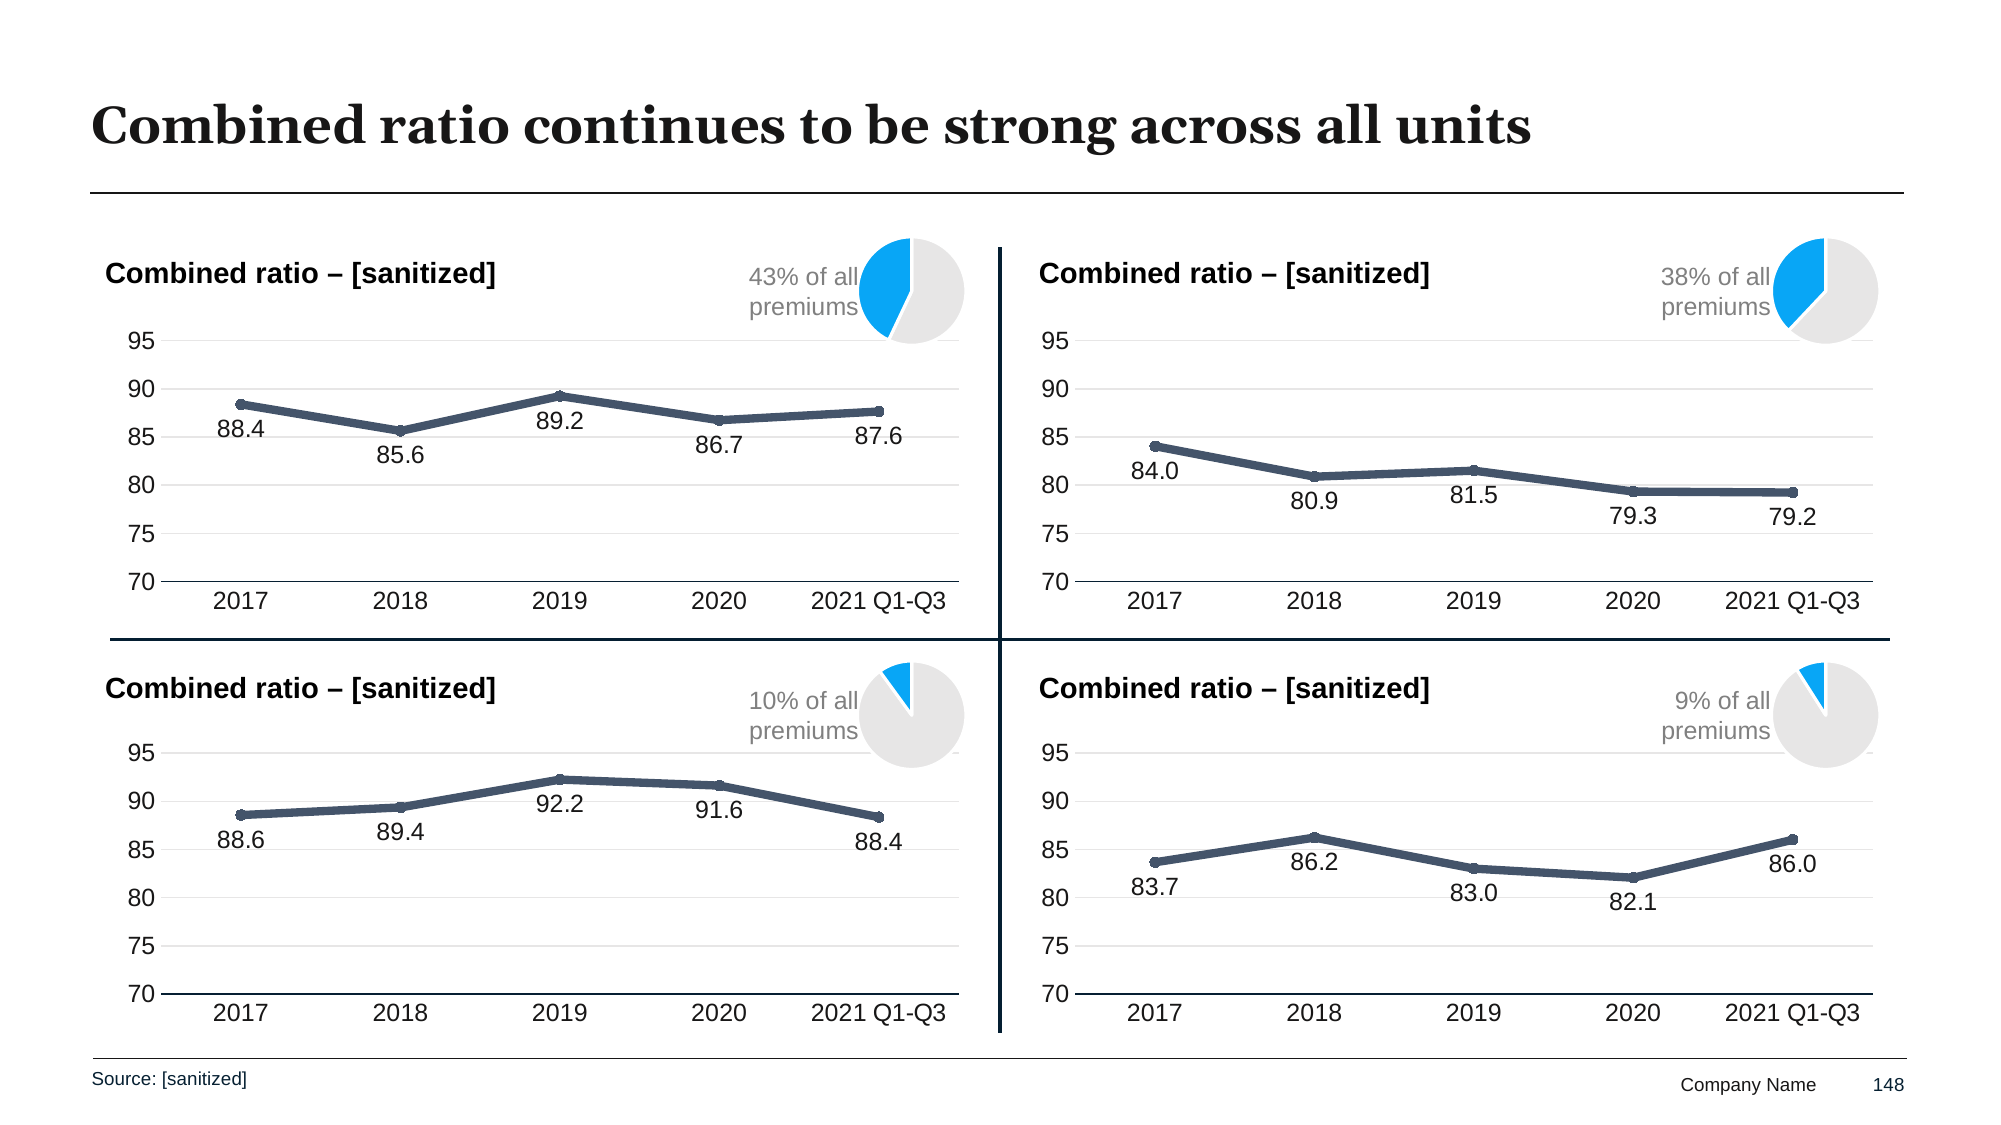

# Combined ratio continues to be strong across all units

### Chart

| Category | Sales |
|---|---|
| 1st Qtr | 0.5700000000000001 |
| 2nd Qtr | 0.43 |

### Chart

| Category | Sales |
|---|---|
| 1st Qtr | 0.62 |
| 2nd Qtr | 0.38 |
Combined ratio – [sanitized]
Combined ratio – [sanitized]
43% of all premiums
38% of all premiums

### Chart

| Category | Combined ratio |
|---|---|
| 2017 | 88.3890519807038 |
| 2018 | 85.63273655043648 |
| 2019 | 89.24742069013116 |
| 2020 | 86.74324097404583 |
| 2021 Q1-Q3 | 87.64935085452441 |

### Chart

| Category | Combined ratio |
|---|---|
| 2017 | 84.04818528447642 |
| 2018 | 80.87999405147876 |
| 2019 | 81.51346639508427 |
| 2020 | 79.33485666264 |
| 2021 Q1-Q3 | 79.2354959919032 |

### Chart

| Category | Sales |
|---|---|
| 1st Qtr | 0.9 |
| 2nd Qtr | 0.1 |

### Chart

| Category | Sales |
|---|---|
| 1st Qtr | 0.91 |
| 2nd Qtr | 0.09 |
Combined ratio – [sanitized]
Combined ratio – [sanitized]
10% of all premiums
9% of all premiums

### Chart

| Category | Combined ratio |
|---|---|
| 2017 | 88.5691980958073 |
| 2018 | 89.36417001300197 |
| 2019 | 92.24995780966572 |
| 2020 | 91.62596477738857 |
| 2021 Q1-Q3 | 88.35723214094413 |

### Chart

| Category | Combined ratio |
|---|---|
| 2017 | 83.67544446735967 |
| 2018 | 86.23208536579155 |
| 2019 | 83.01394361261518 |
| 2020 | 82.06747183647737 |
| 2021 Q1-Q3 | 86.0107960331113 |
Source: [sanitized]
148